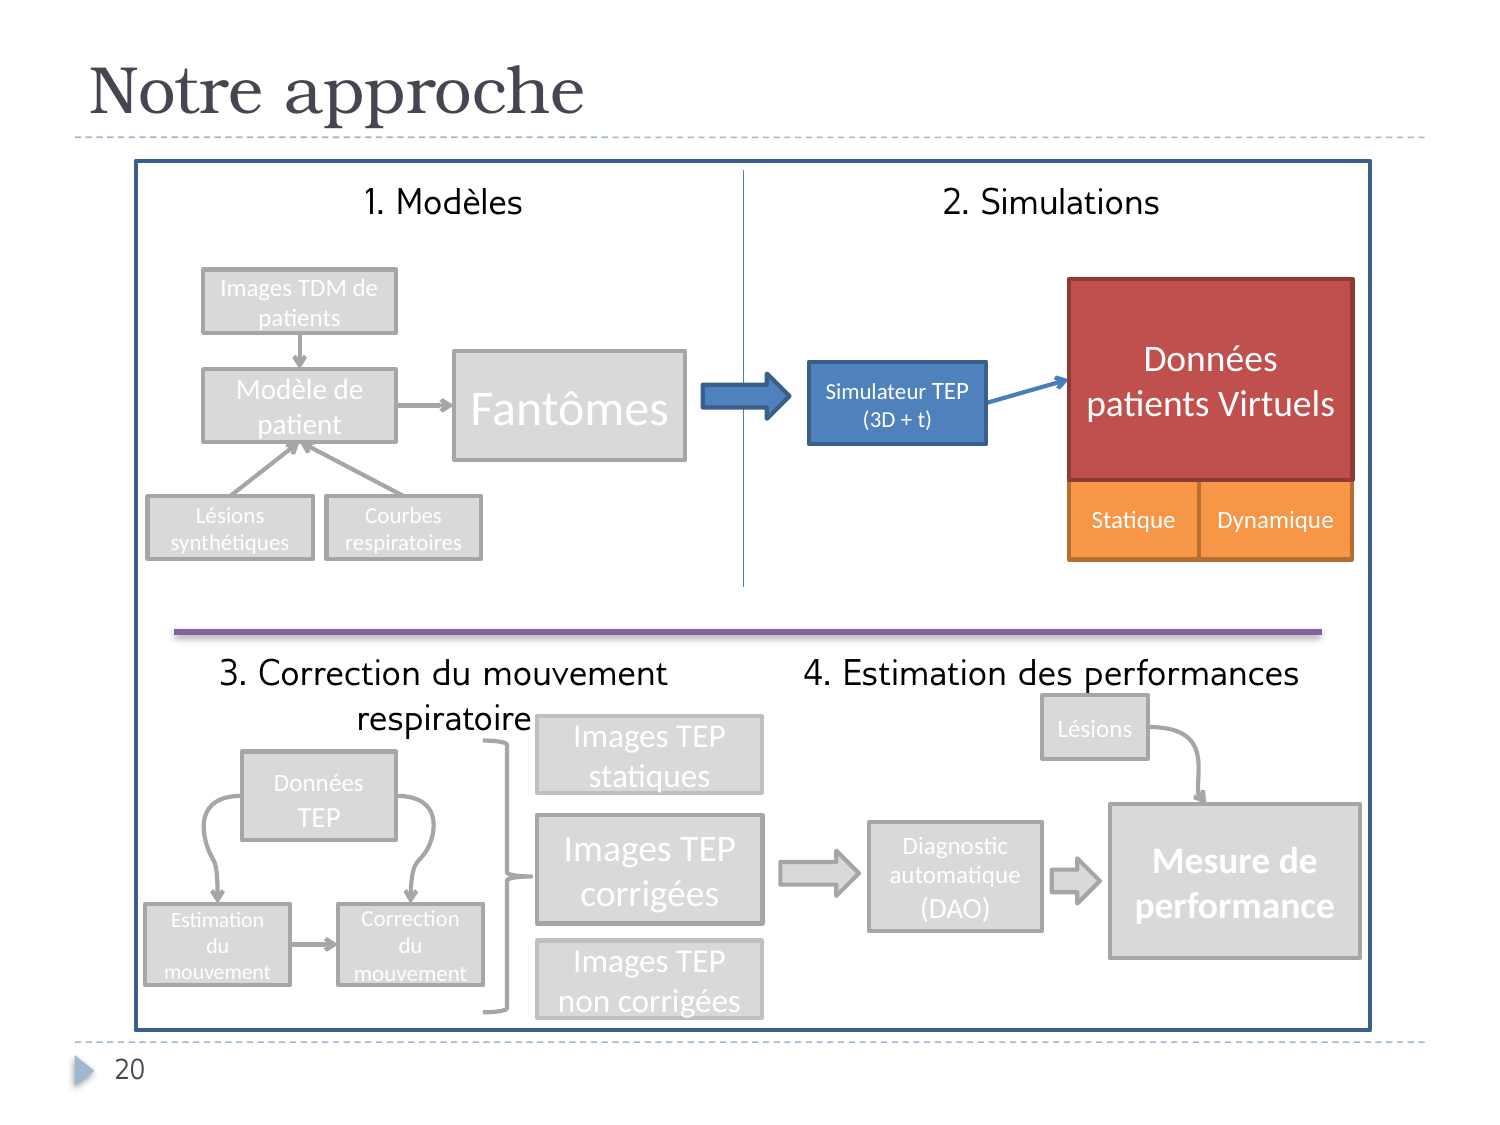

# Notre approche

1. Modèles
2. Simulations
Images TDM de patients
Données patients Virtuels
Fantômes
Simulateur TEP
(3D + t)
Modèle de patient

Statique
Dynamique
Lésions
synthétiques
Courbes respiratoires
3. Correction du mouvement respiratoire
4. Estimation des performances
Lésions
Images TEP statiques

Données TEP
Mesure de performance
Images TEP corrigées
Diagnostic automatique
(DAO)

Estimation du mouvement
Correction du mouvement
Images TEP non corrigées
20